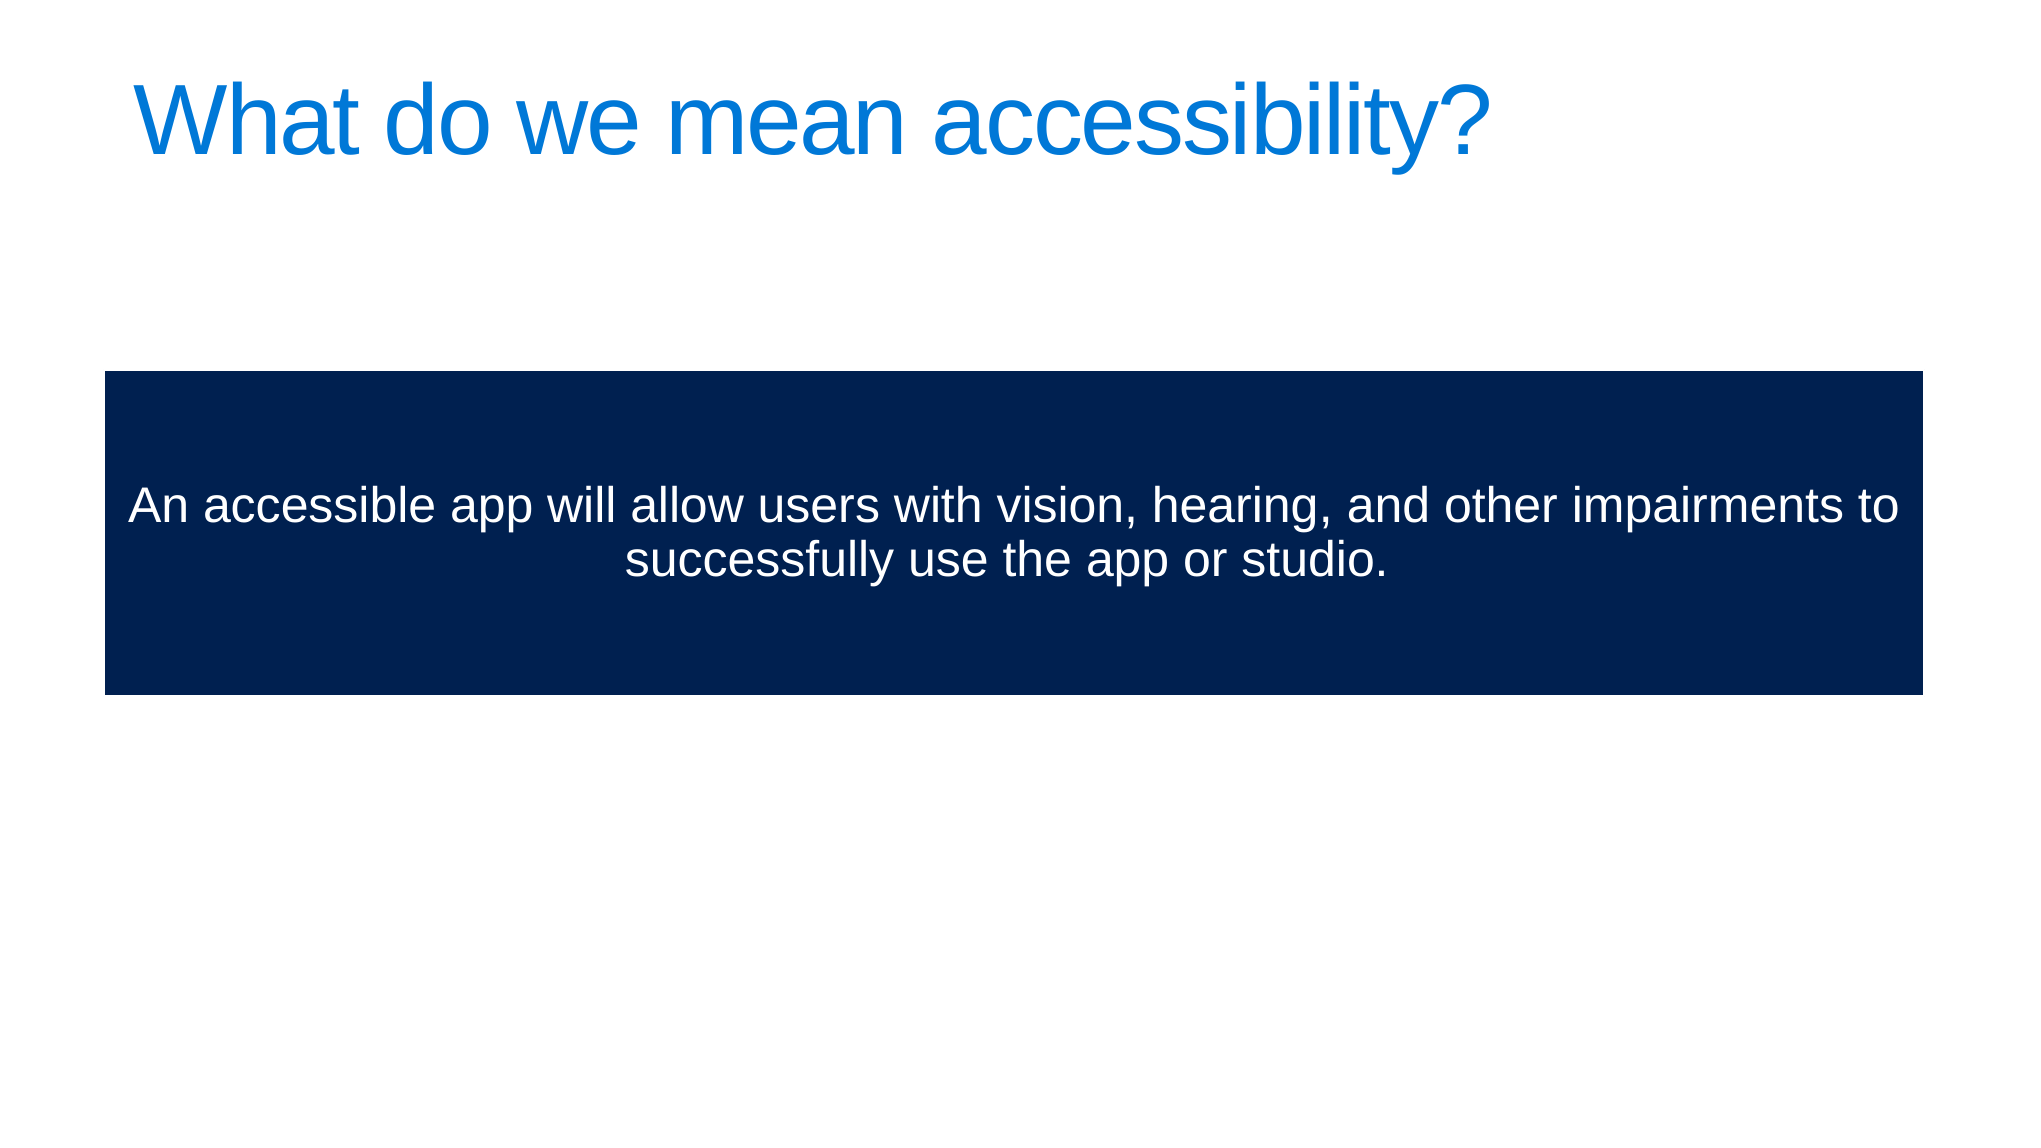

# What do we mean accessibility?
An accessible app will allow users with vision, hearing, and other impairments to successfully use the app or studio.